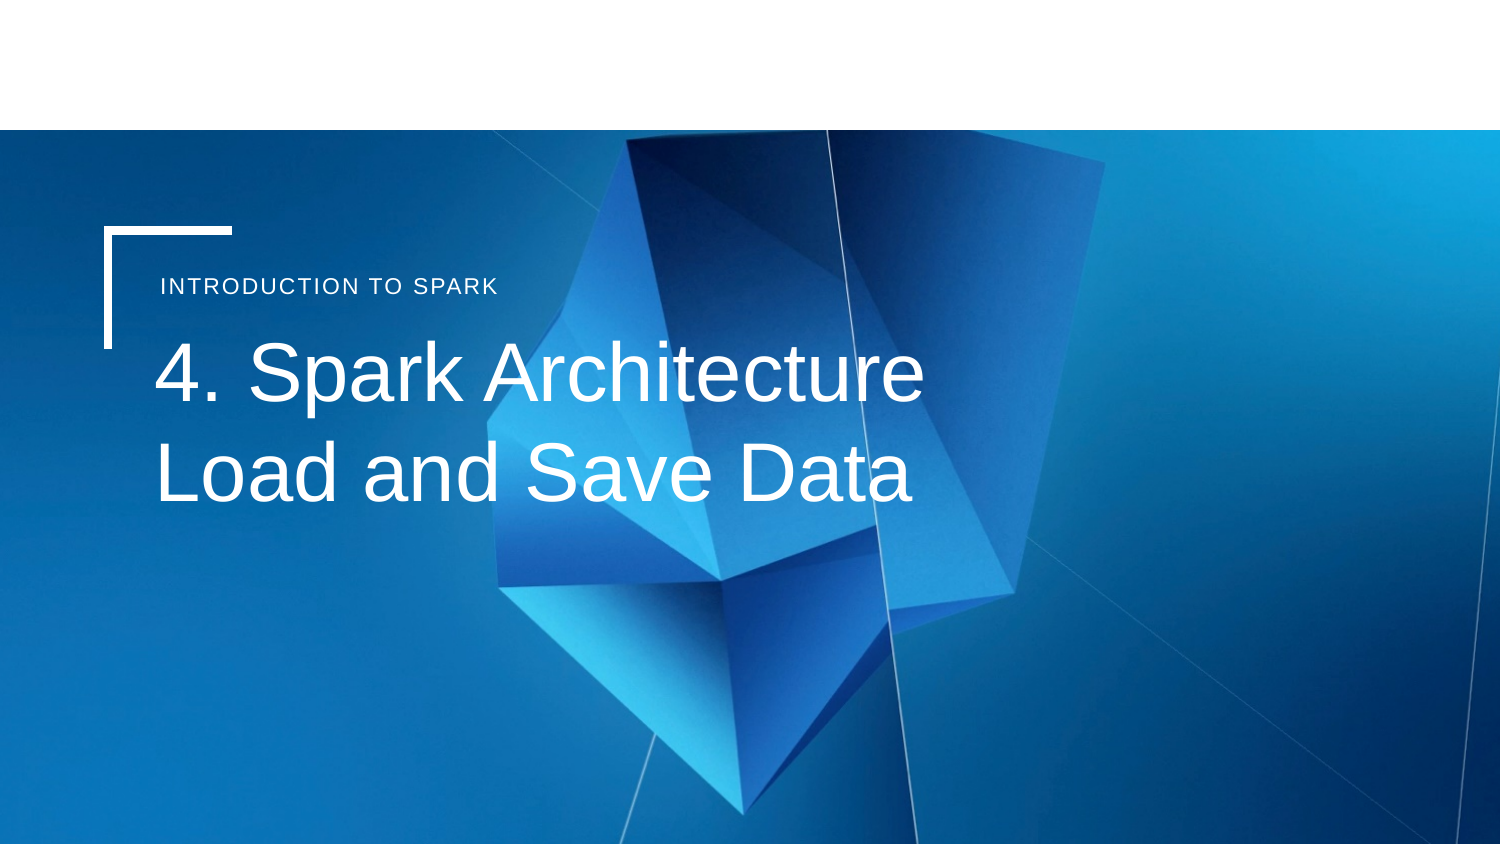

Introduction to spark
4. Spark Architecture Load and Save Data